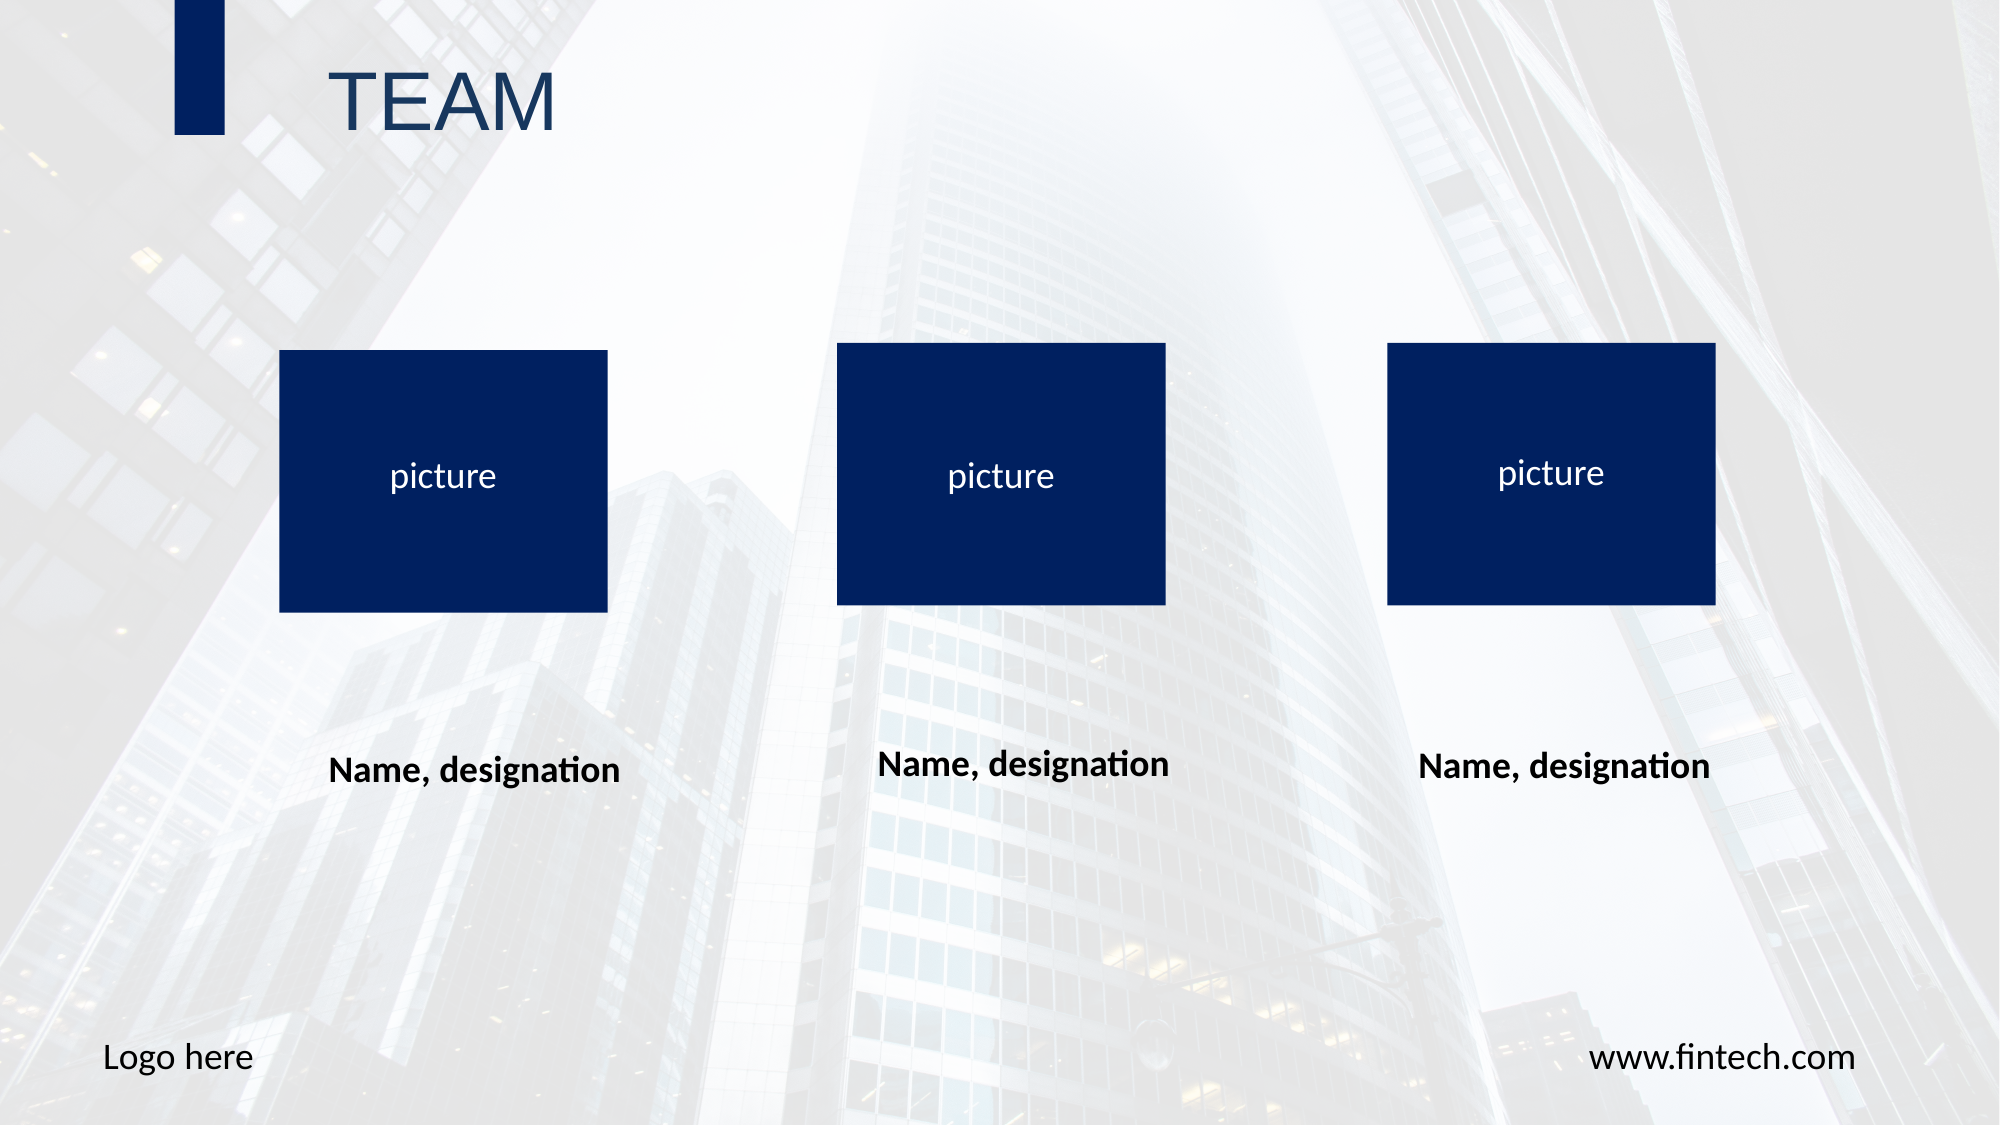

# TEAM

picture
picture
picture
Name, designation
Name, designation
Name, designation
Logo here
www.fintech.com